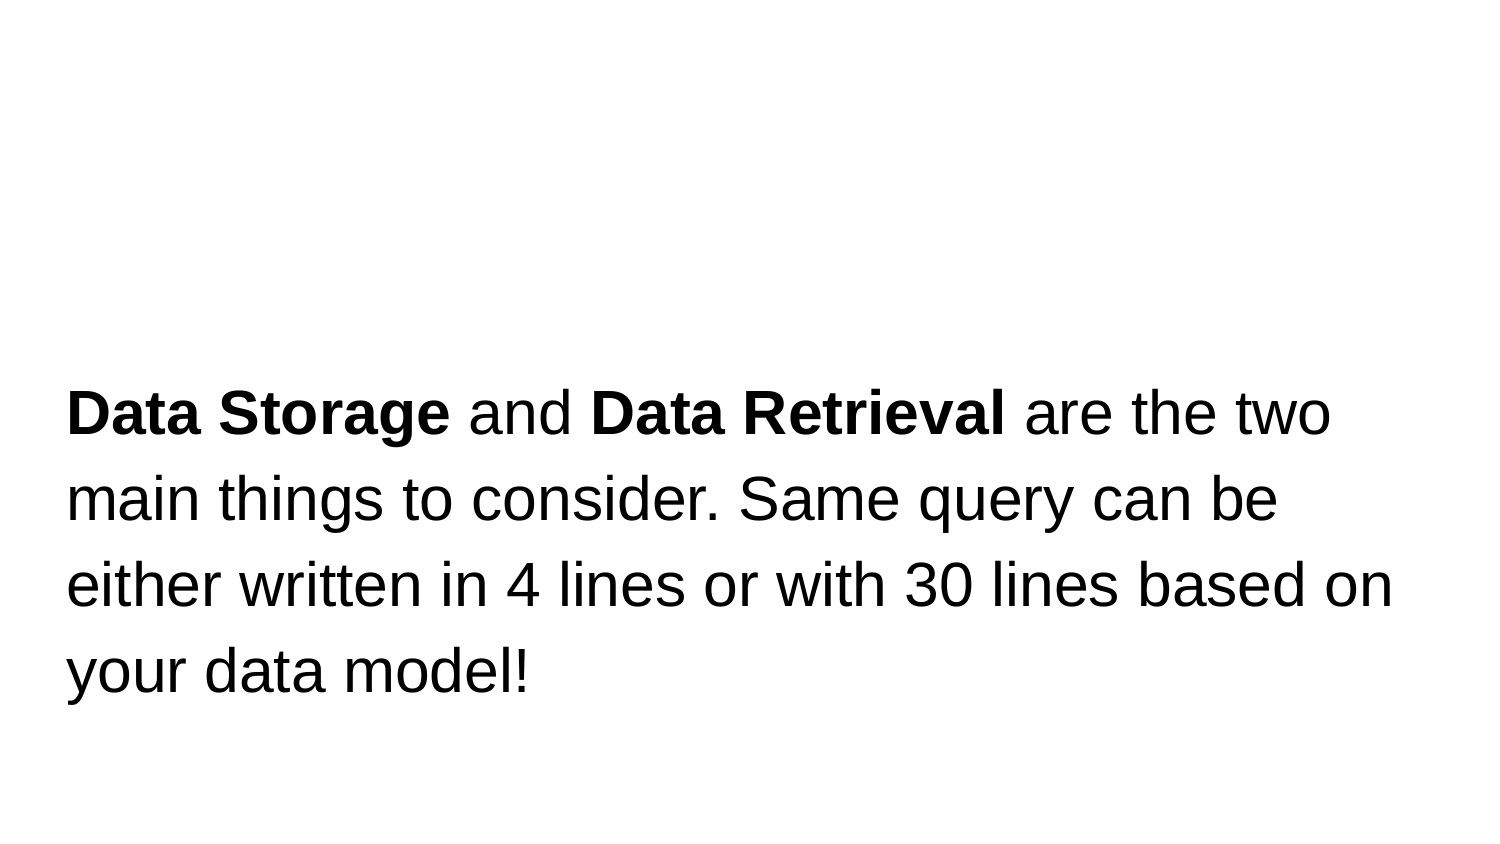

Data Storage and Data Retrieval are the two main things to consider. Same query can be either written in 4 lines or with 30 lines based on your data model!